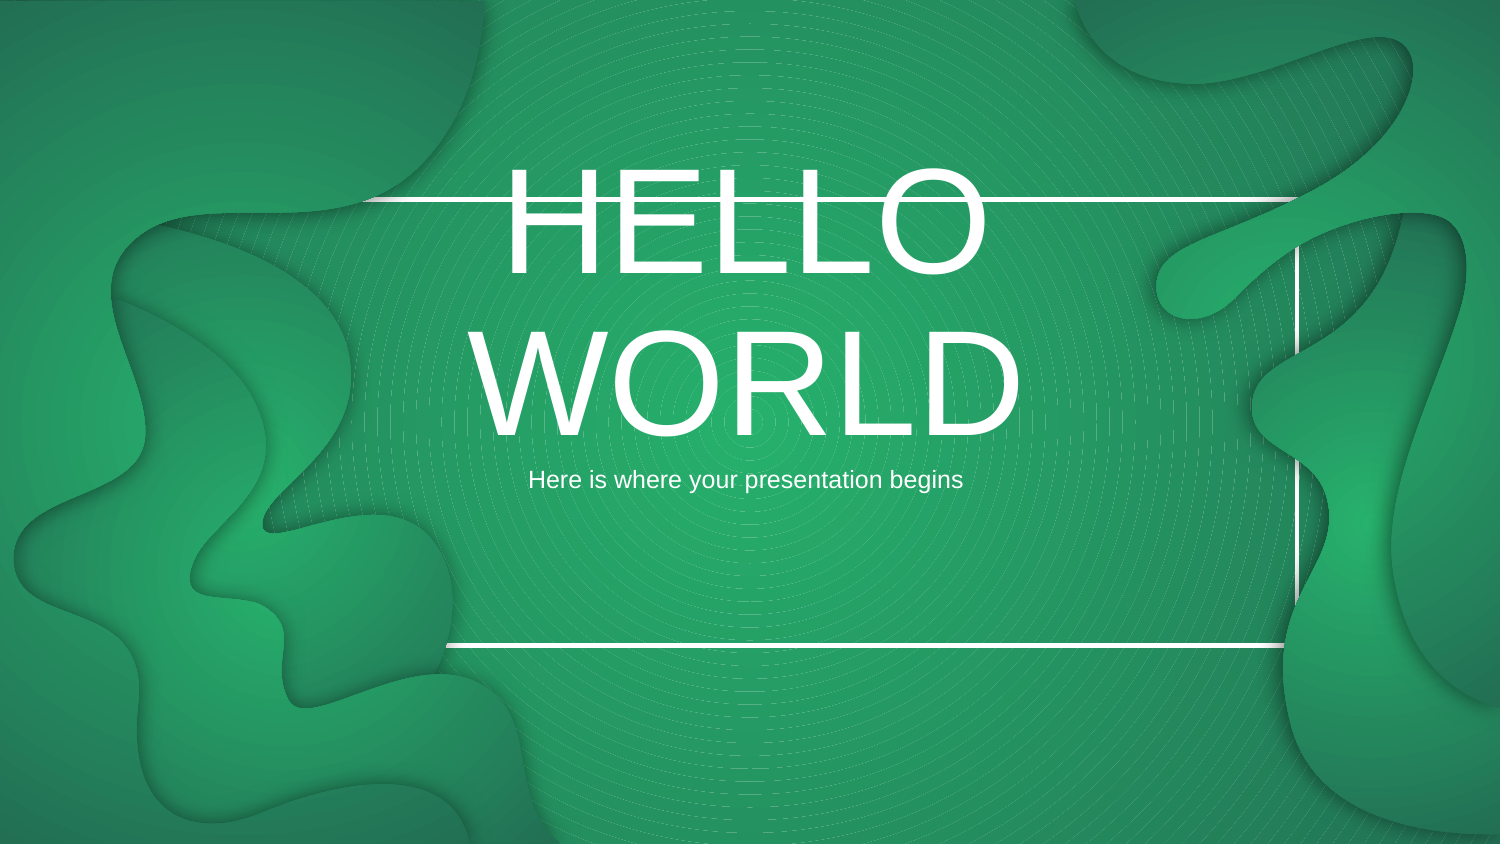

# HELLO WORLD
Here is where your presentation begins